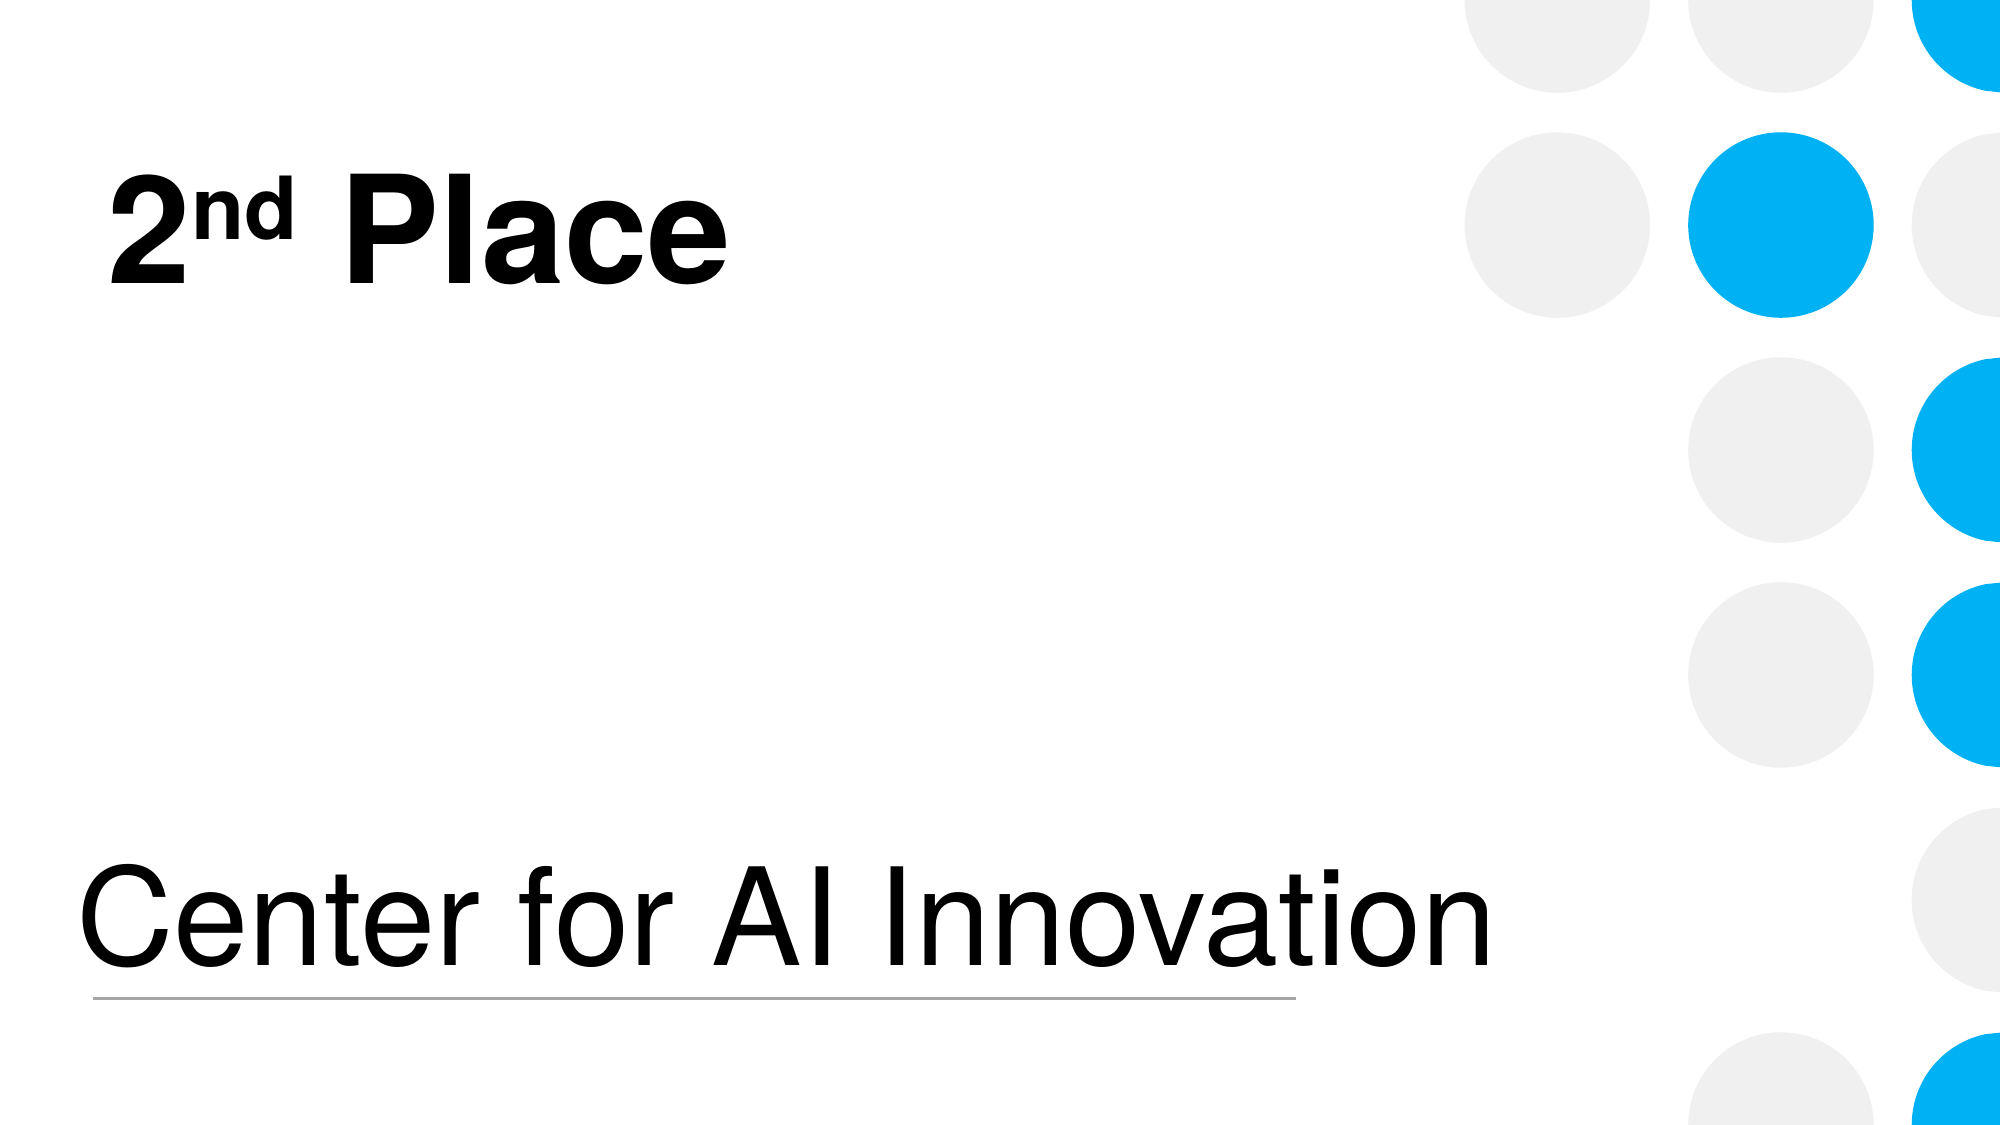

# 2nd Place
Center for AI Innovation